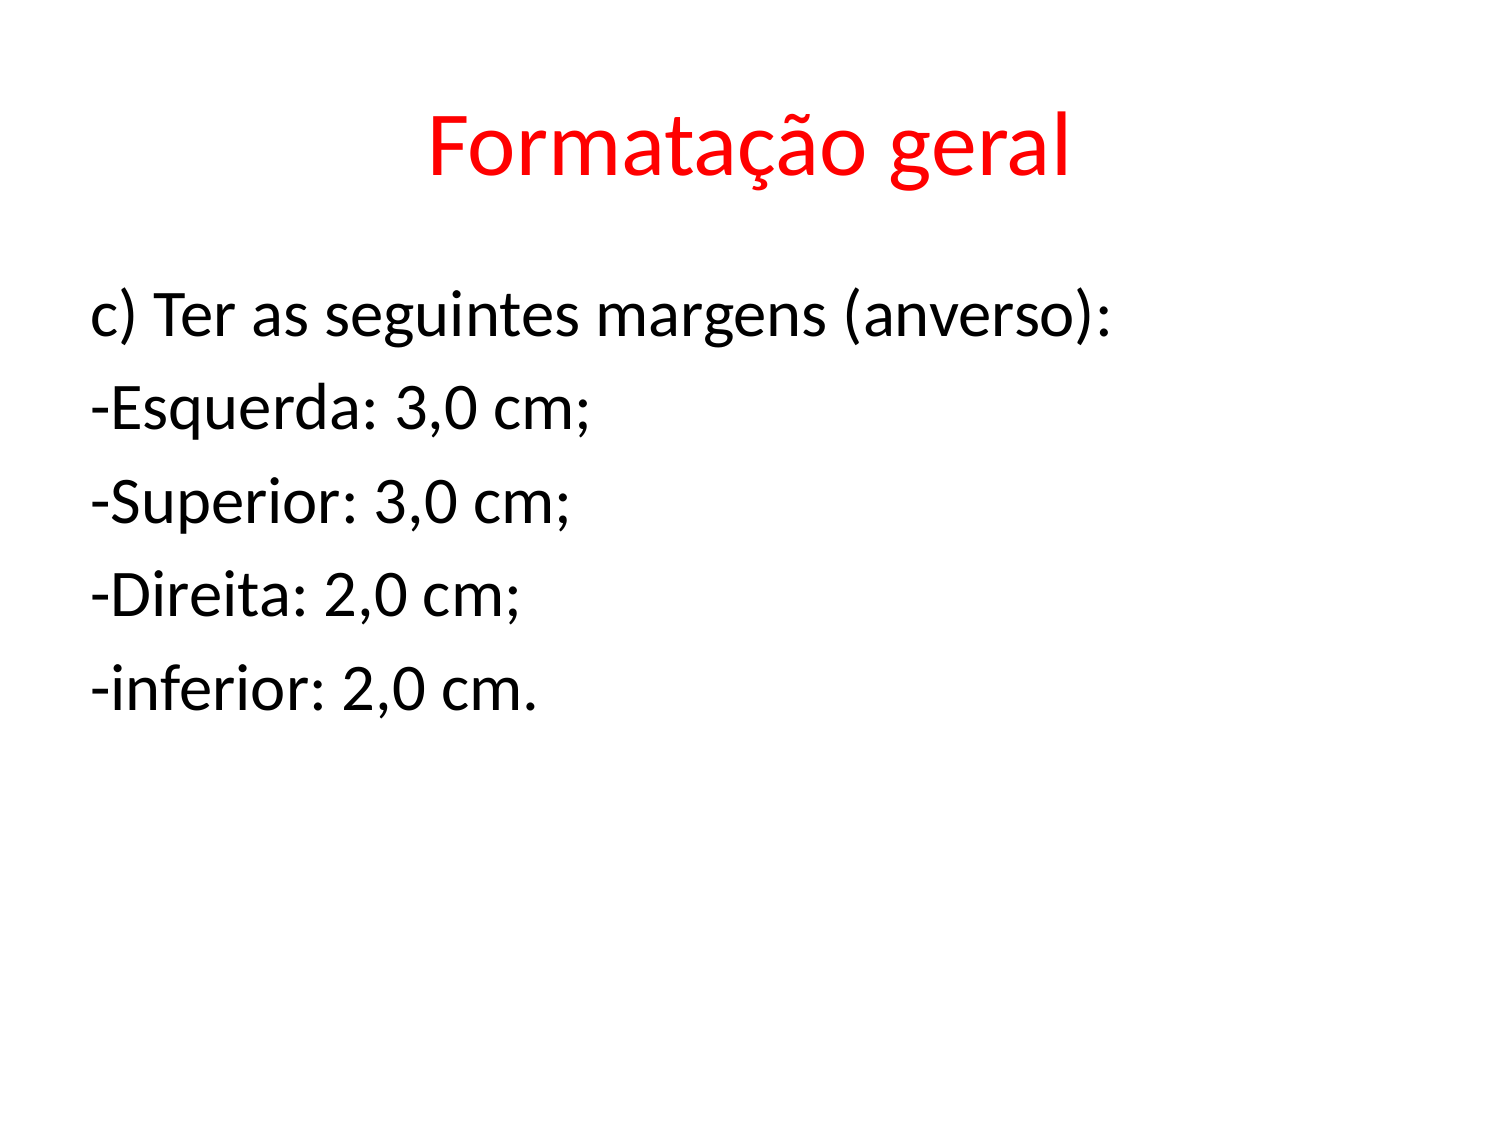

# Formatação geral
c) Ter as seguintes margens (anverso):
-Esquerda: 3,0 cm;
-Superior: 3,0 cm;
-Direita: 2,0 cm;
-inferior: 2,0 cm.